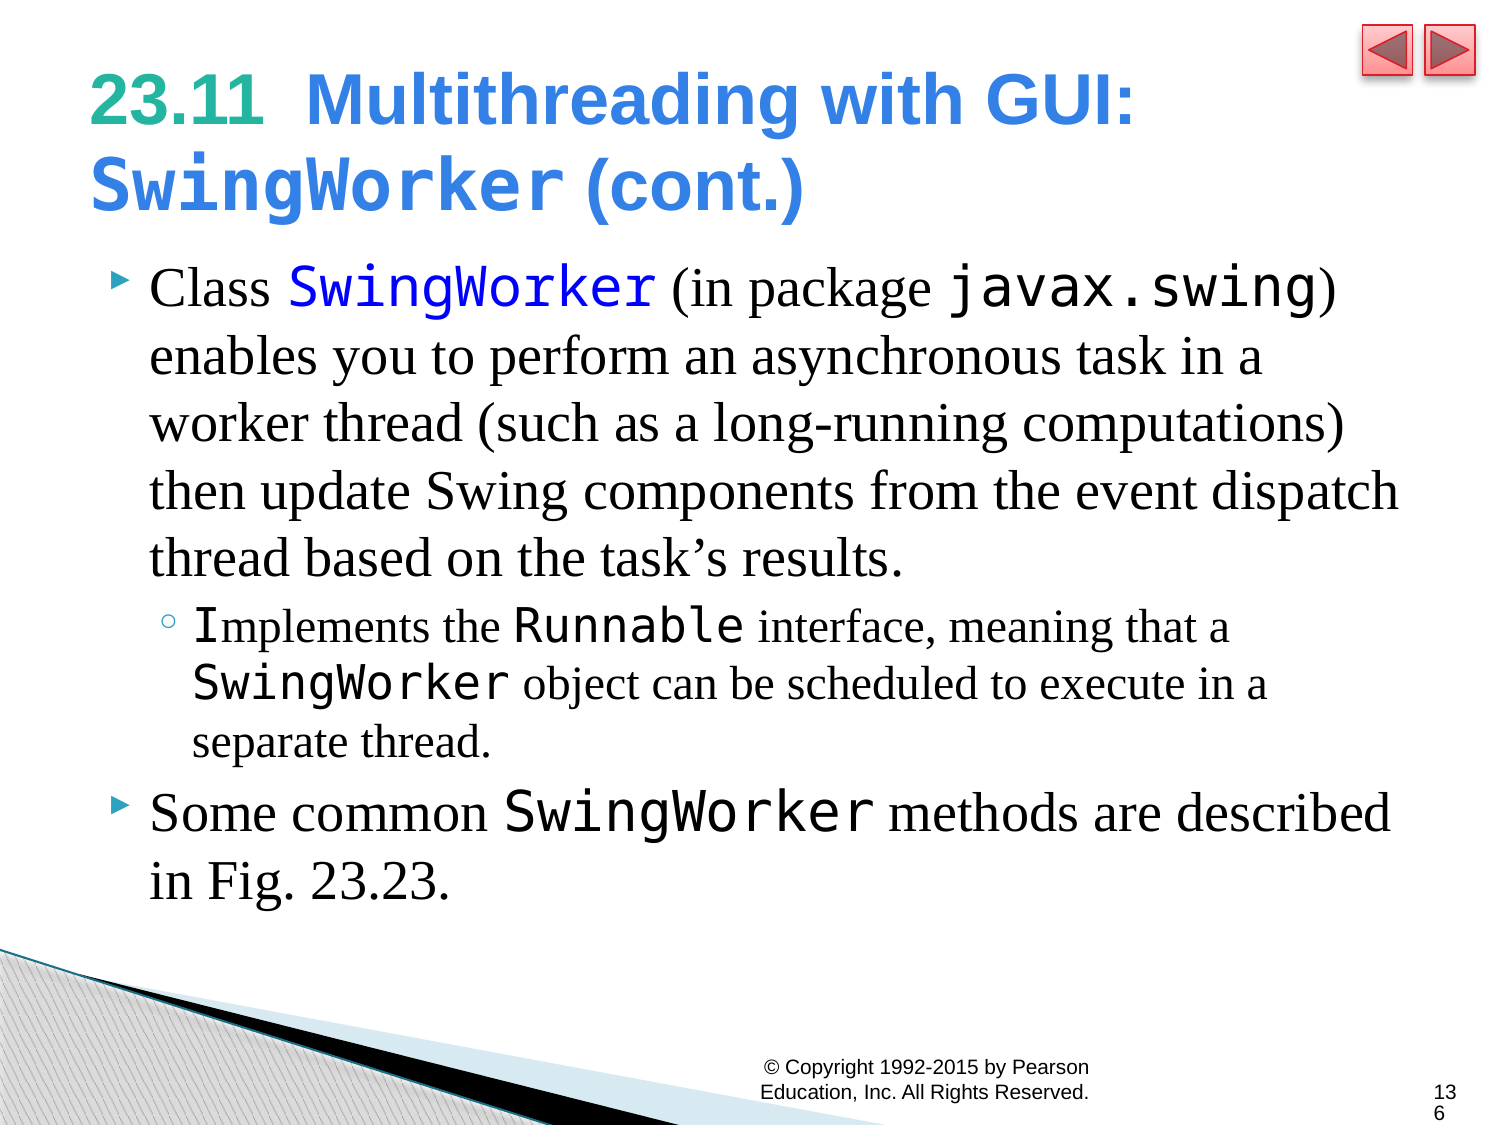

# 23.11  Multithreading with GUI: SwingWorker (cont.)
Class SwingWorker (in package javax.swing) enables you to perform an asynchronous task in a worker thread (such as a long-running computations) then update Swing components from the event dispatch thread based on the task’s results.
Implements the Runnable interface, meaning that a SwingWorker object can be scheduled to execute in a separate thread.
Some common SwingWorker methods are described in Fig. 23.23.
© Copyright 1992-2015 by Pearson Education, Inc. All Rights Reserved.
136